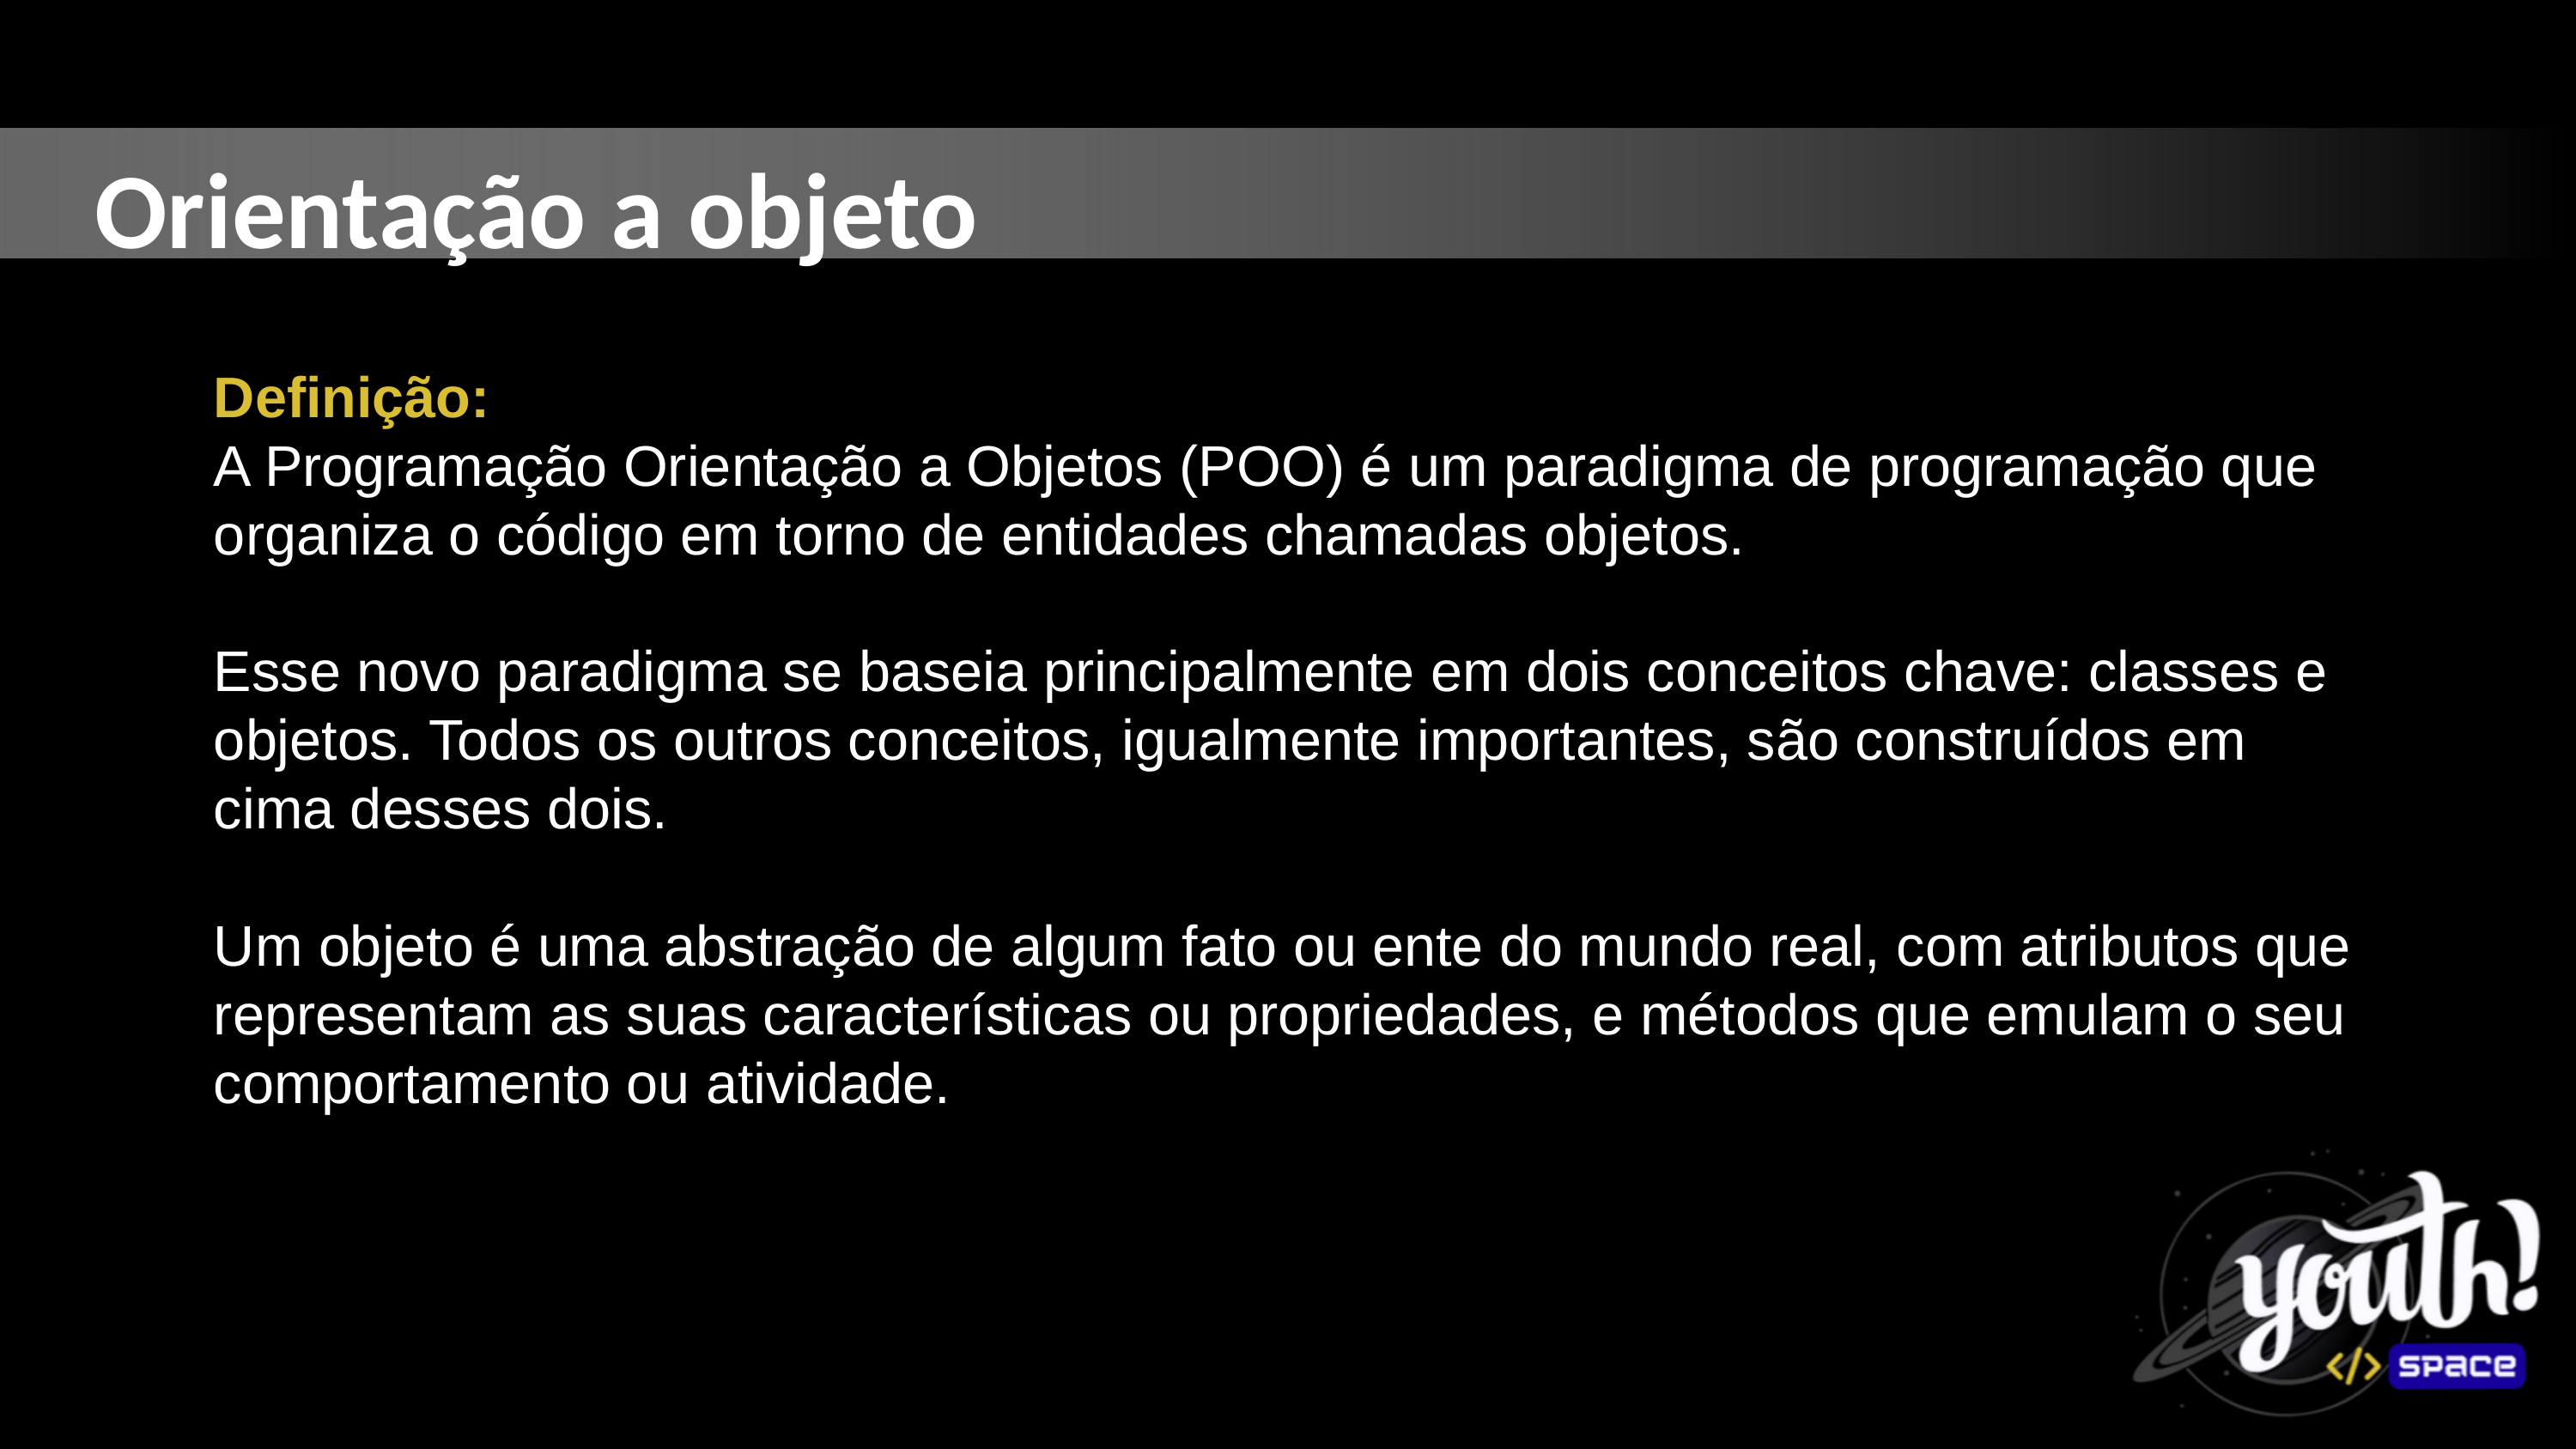

Orientação a objeto

Definição:
A Programação Orientação a Objetos (POO) é um paradigma de programação que organiza o código em torno de entidades chamadas objetos.

Esse novo paradigma se baseia principalmente em dois conceitos chave: classes e objetos. Todos os outros conceitos, igualmente importantes, são construídos em cima desses dois.

Um objeto é uma abstração de algum fato ou ente do mundo real, com atributos que representam as suas características ou propriedades, e métodos que emulam o seu comportamento ou atividade.